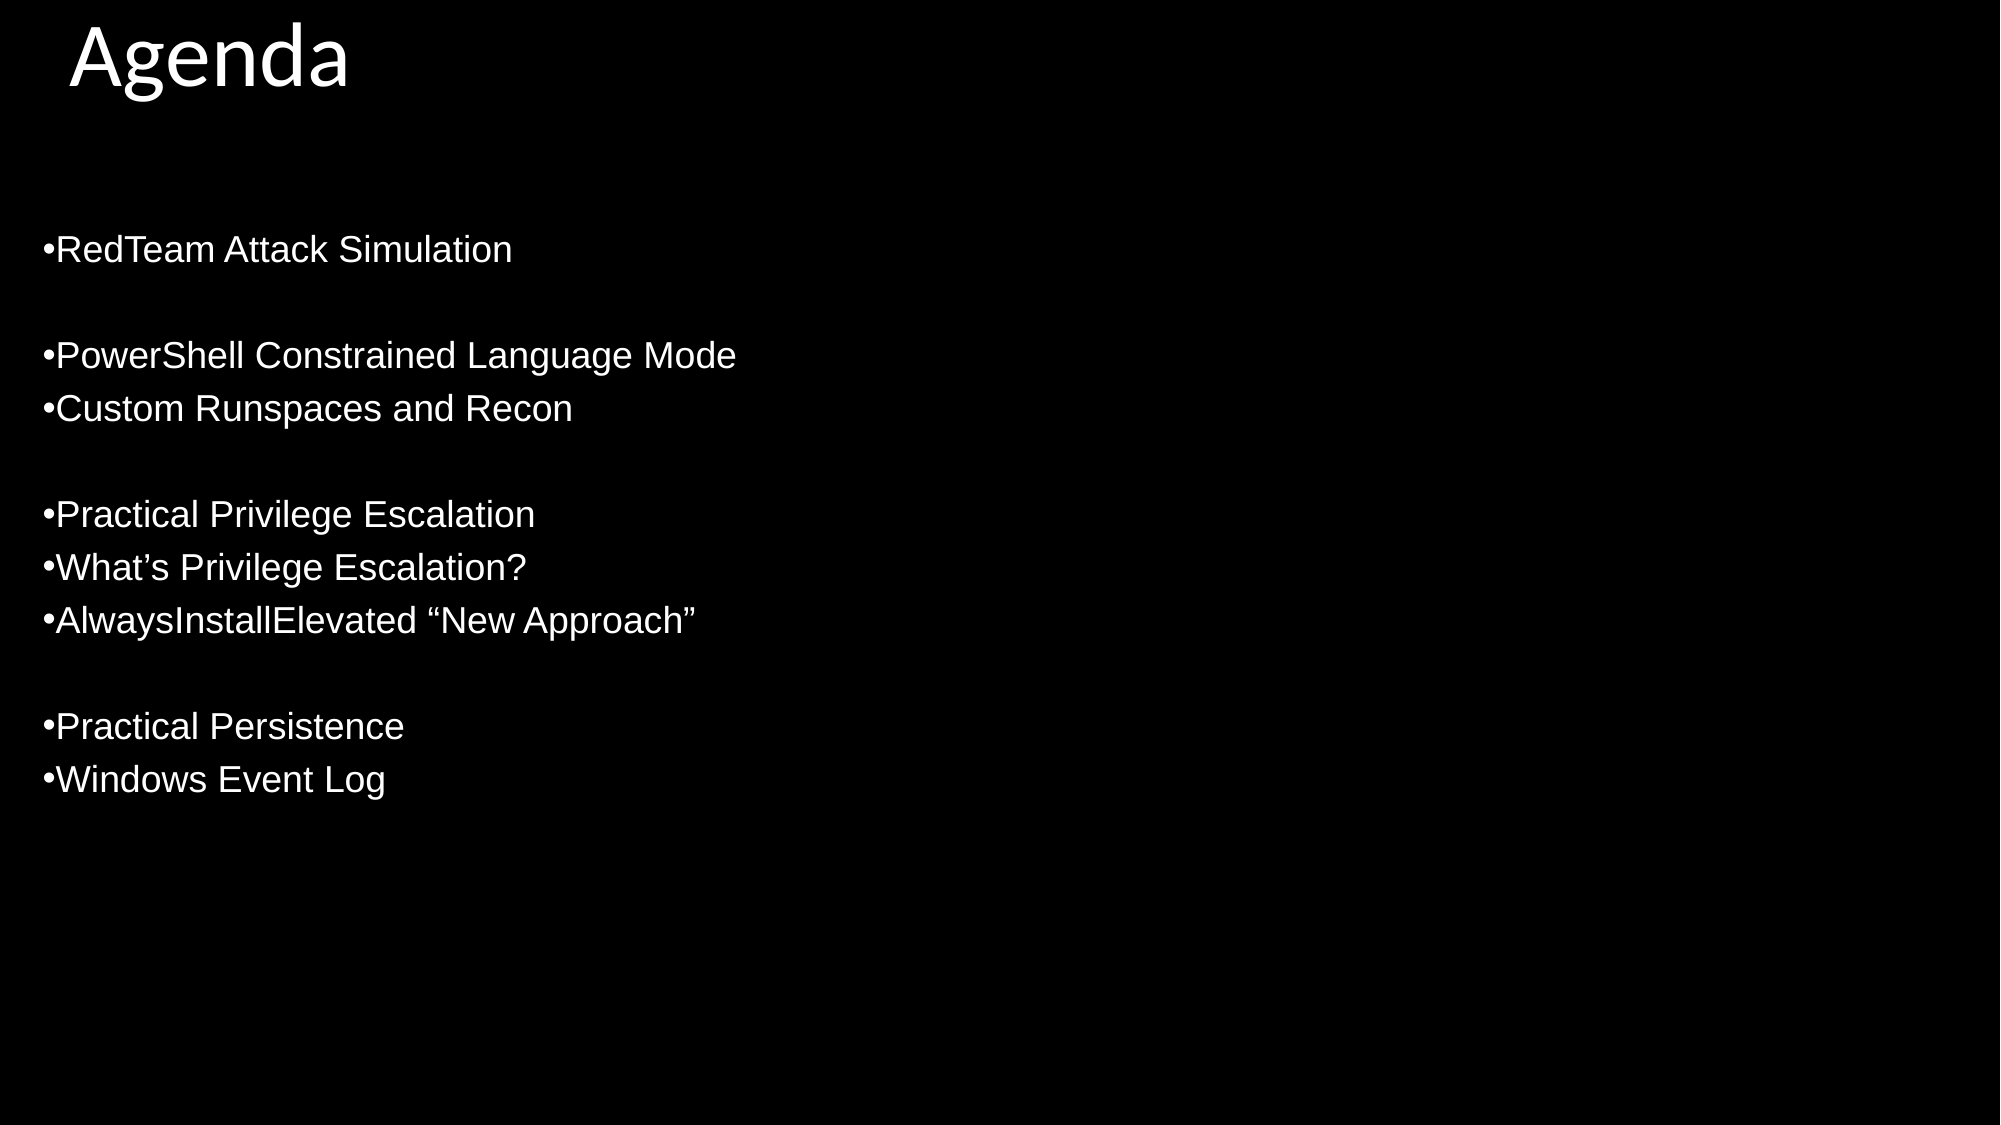

Agenda

RedTeam Attack Simulation

PowerShell Constrained Language Mode
Custom Runspaces​ and Recon

Practical Privilege Escalation
What’s Privilege Escalation?
AlwaysInstallElevated “New Approach”

Practical Persistence
Windows Event Log